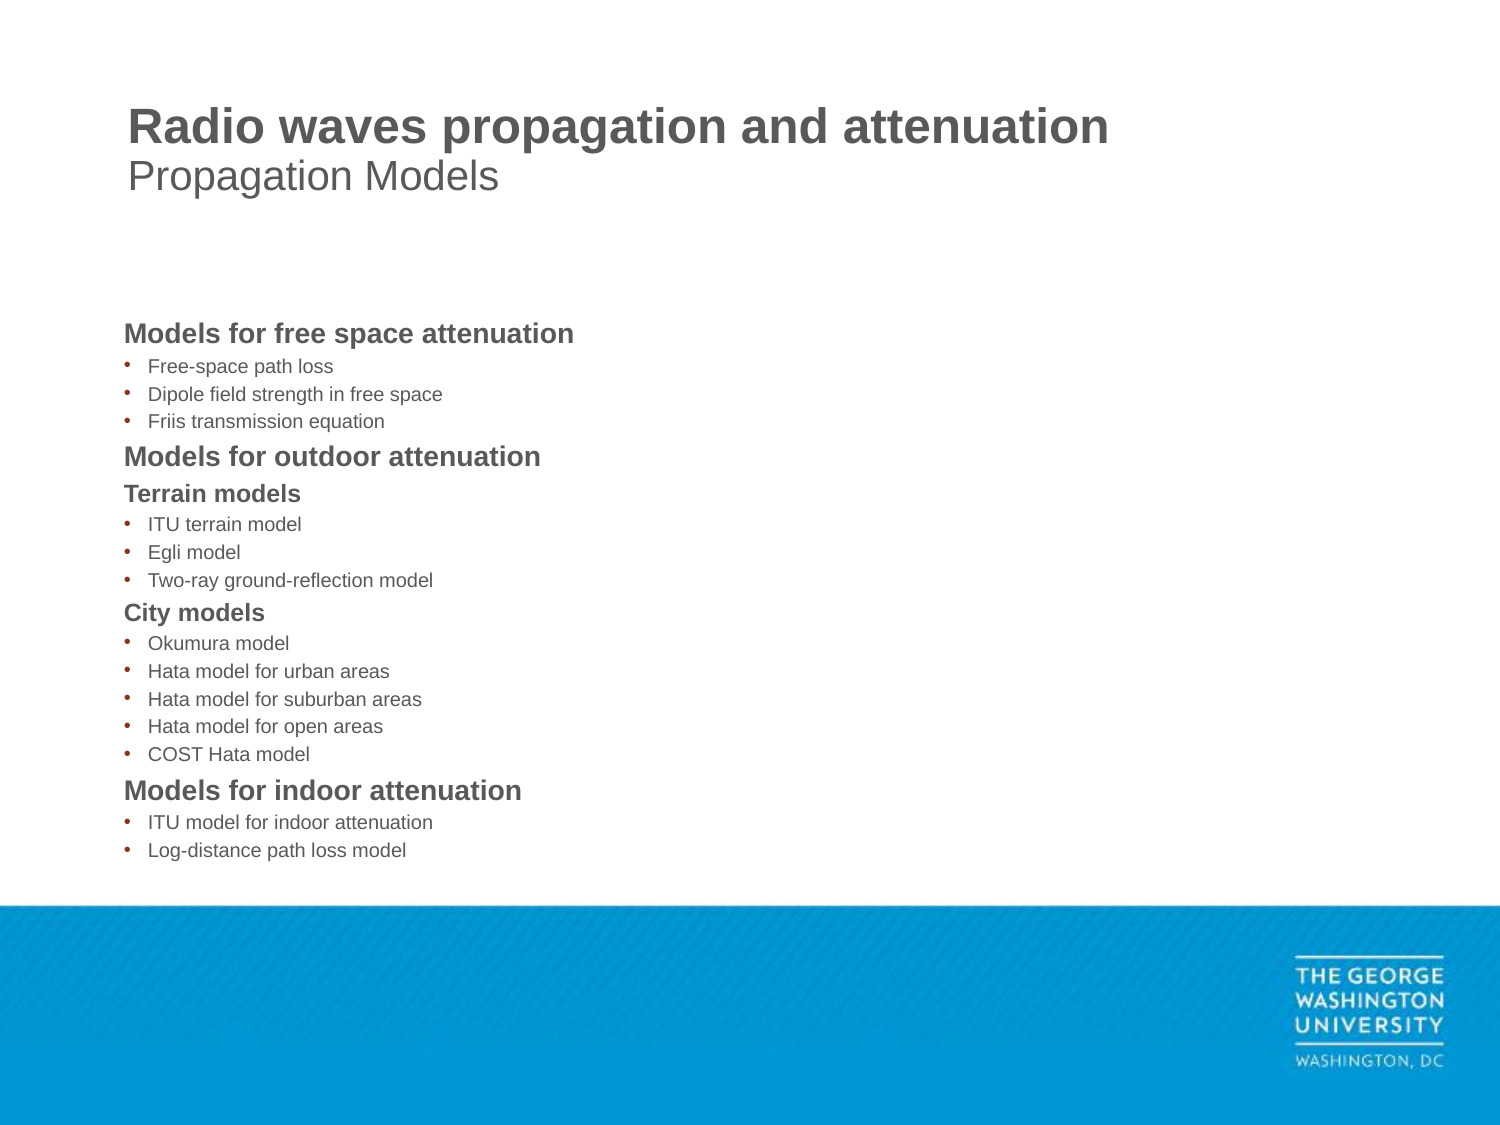

# Radio waves propagation and attenuation Propagation Models
Models for free space attenuation
Free-space path loss
Dipole field strength in free space
Friis transmission equation
Models for outdoor attenuation
Terrain models
ITU terrain model
Egli model
Two-ray ground-reflection model
City models
Okumura model
Hata model for urban areas
Hata model for suburban areas
Hata model for open areas
COST Hata model
Models for indoor attenuation
ITU model for indoor attenuation
Log-distance path loss model